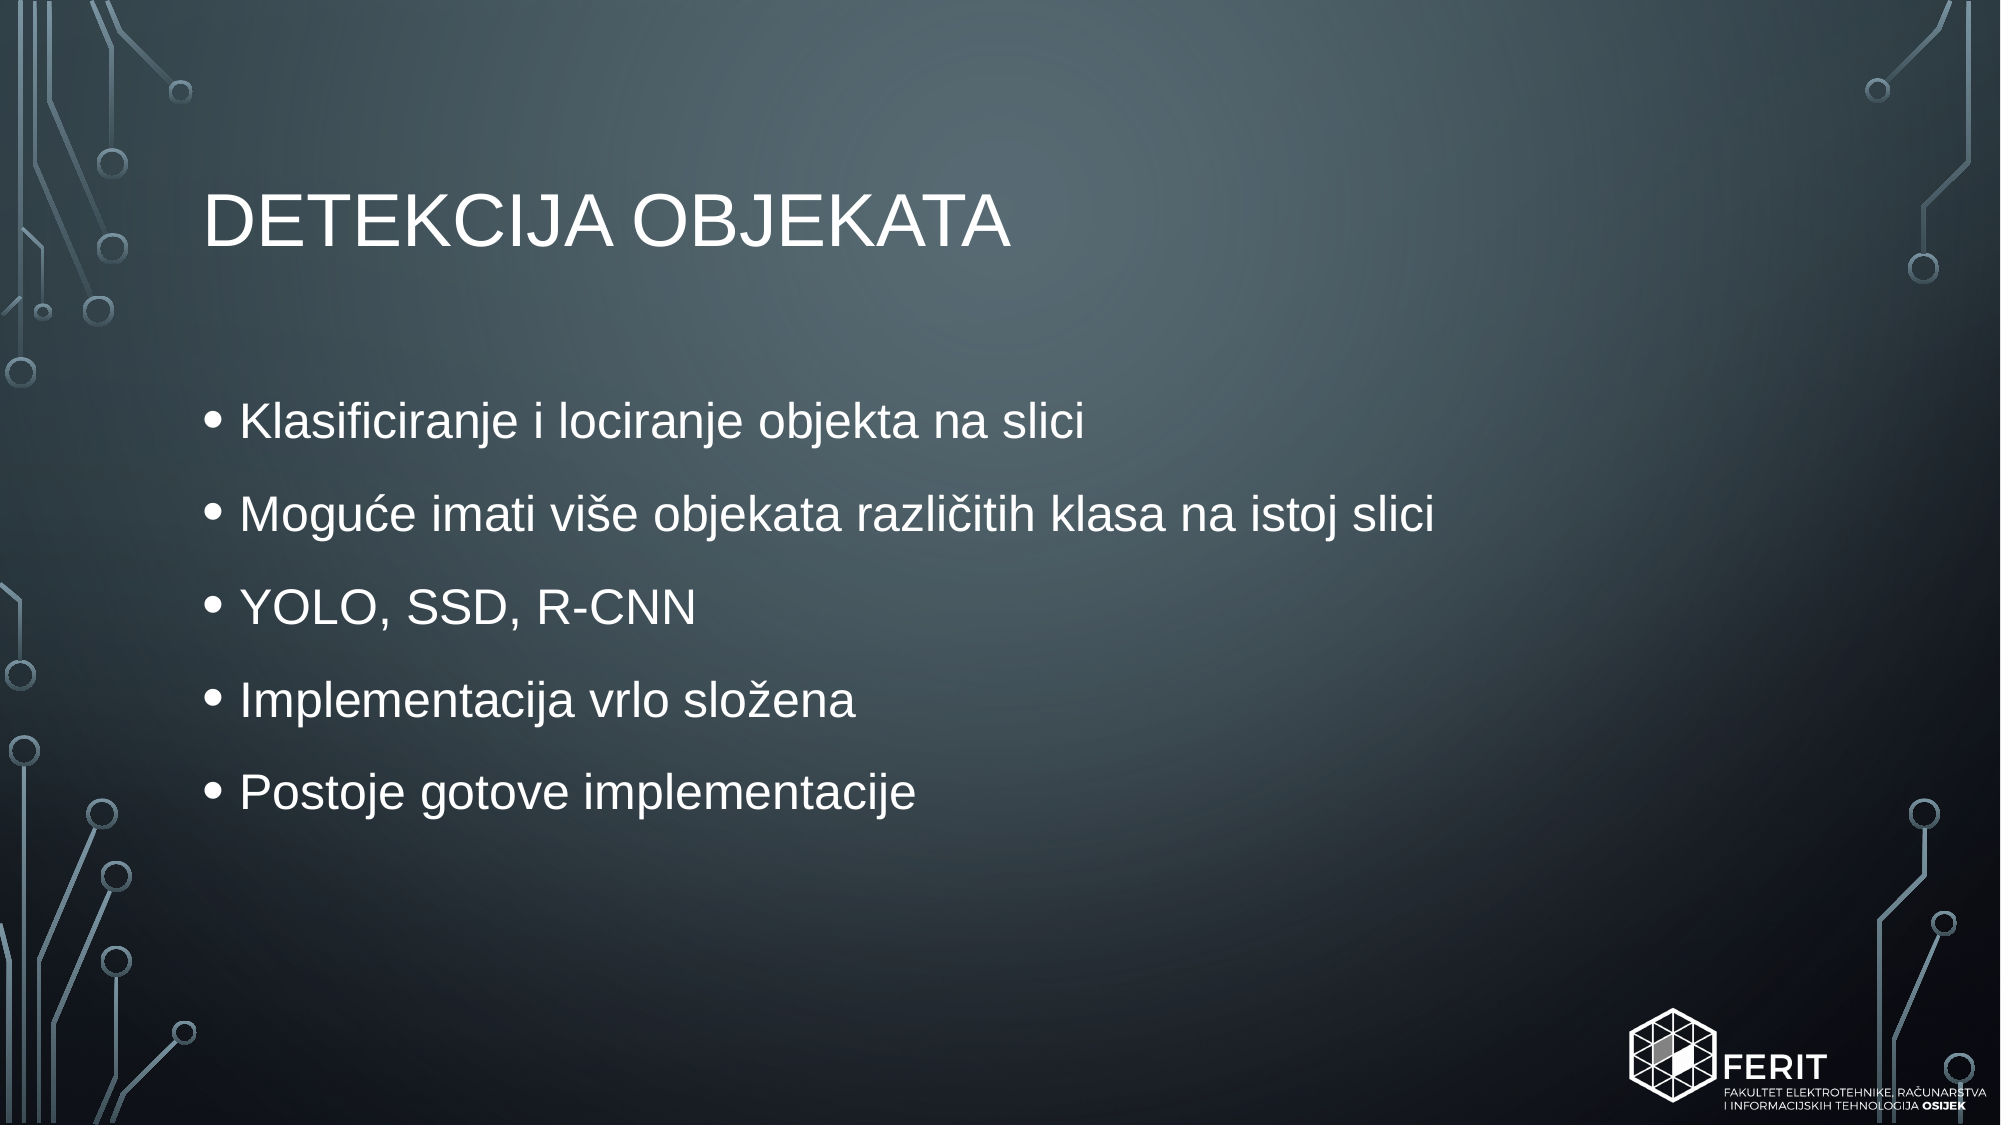

# DETEKCIJA OBJEKATA
Klasificiranje i lociranje objekta na slici
Moguće imati više objekata različitih klasa na istoj slici
YOLO, SSD, R-CNN
Implementacija vrlo složena
Postoje gotove implementacije